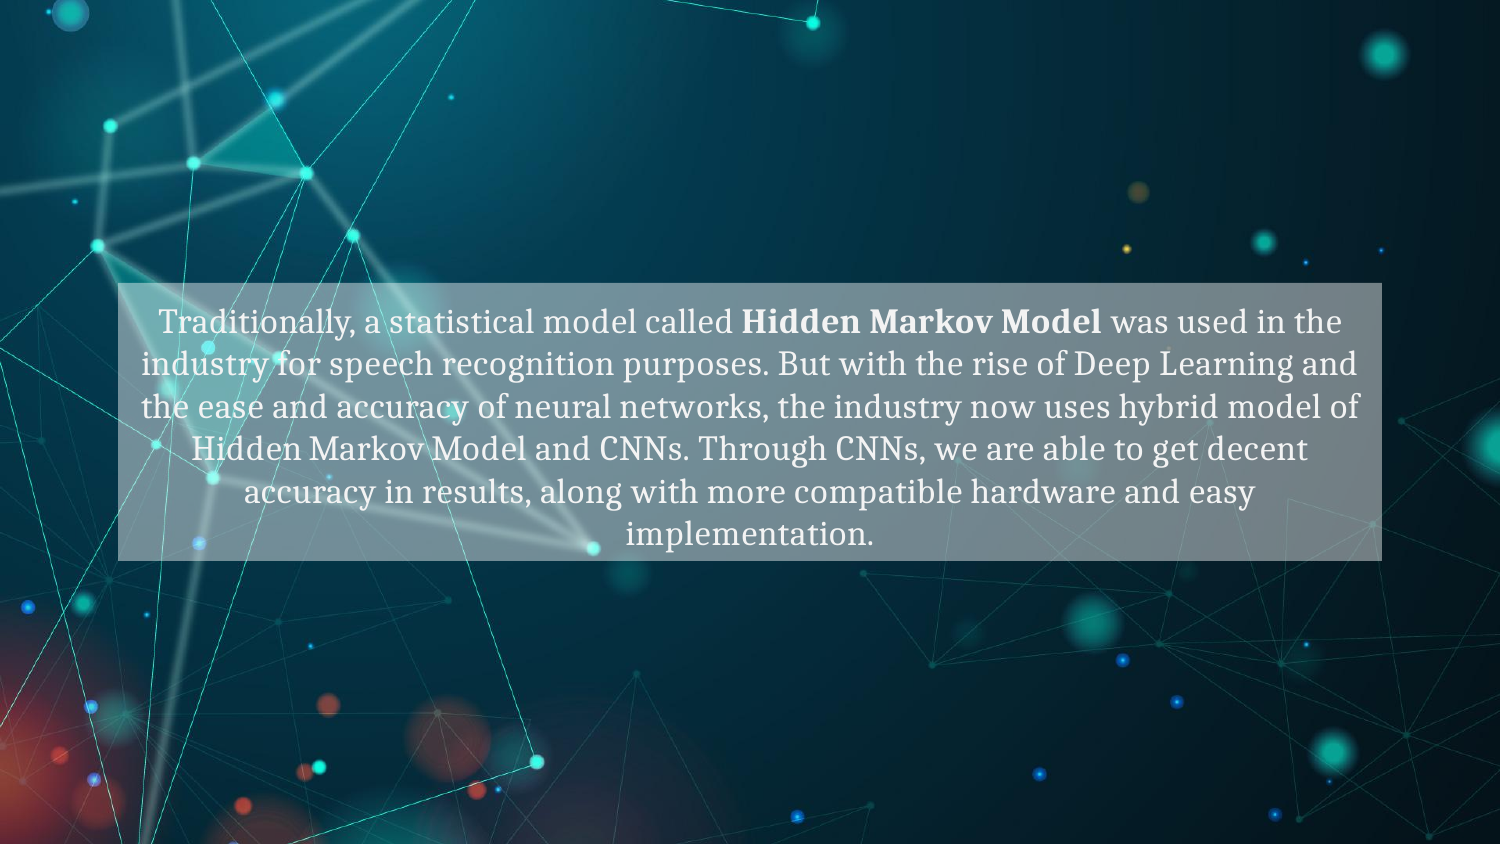

Traditionally, a statistical model called Hidden Markov Model was used in the industry for speech recognition purposes. But with the rise of Deep Learning and the ease and accuracy of neural networks, the industry now uses hybrid model of Hidden Markov Model and CNNs. Through CNNs, we are able to get decent accuracy in results, along with more compatible hardware and easy implementation.